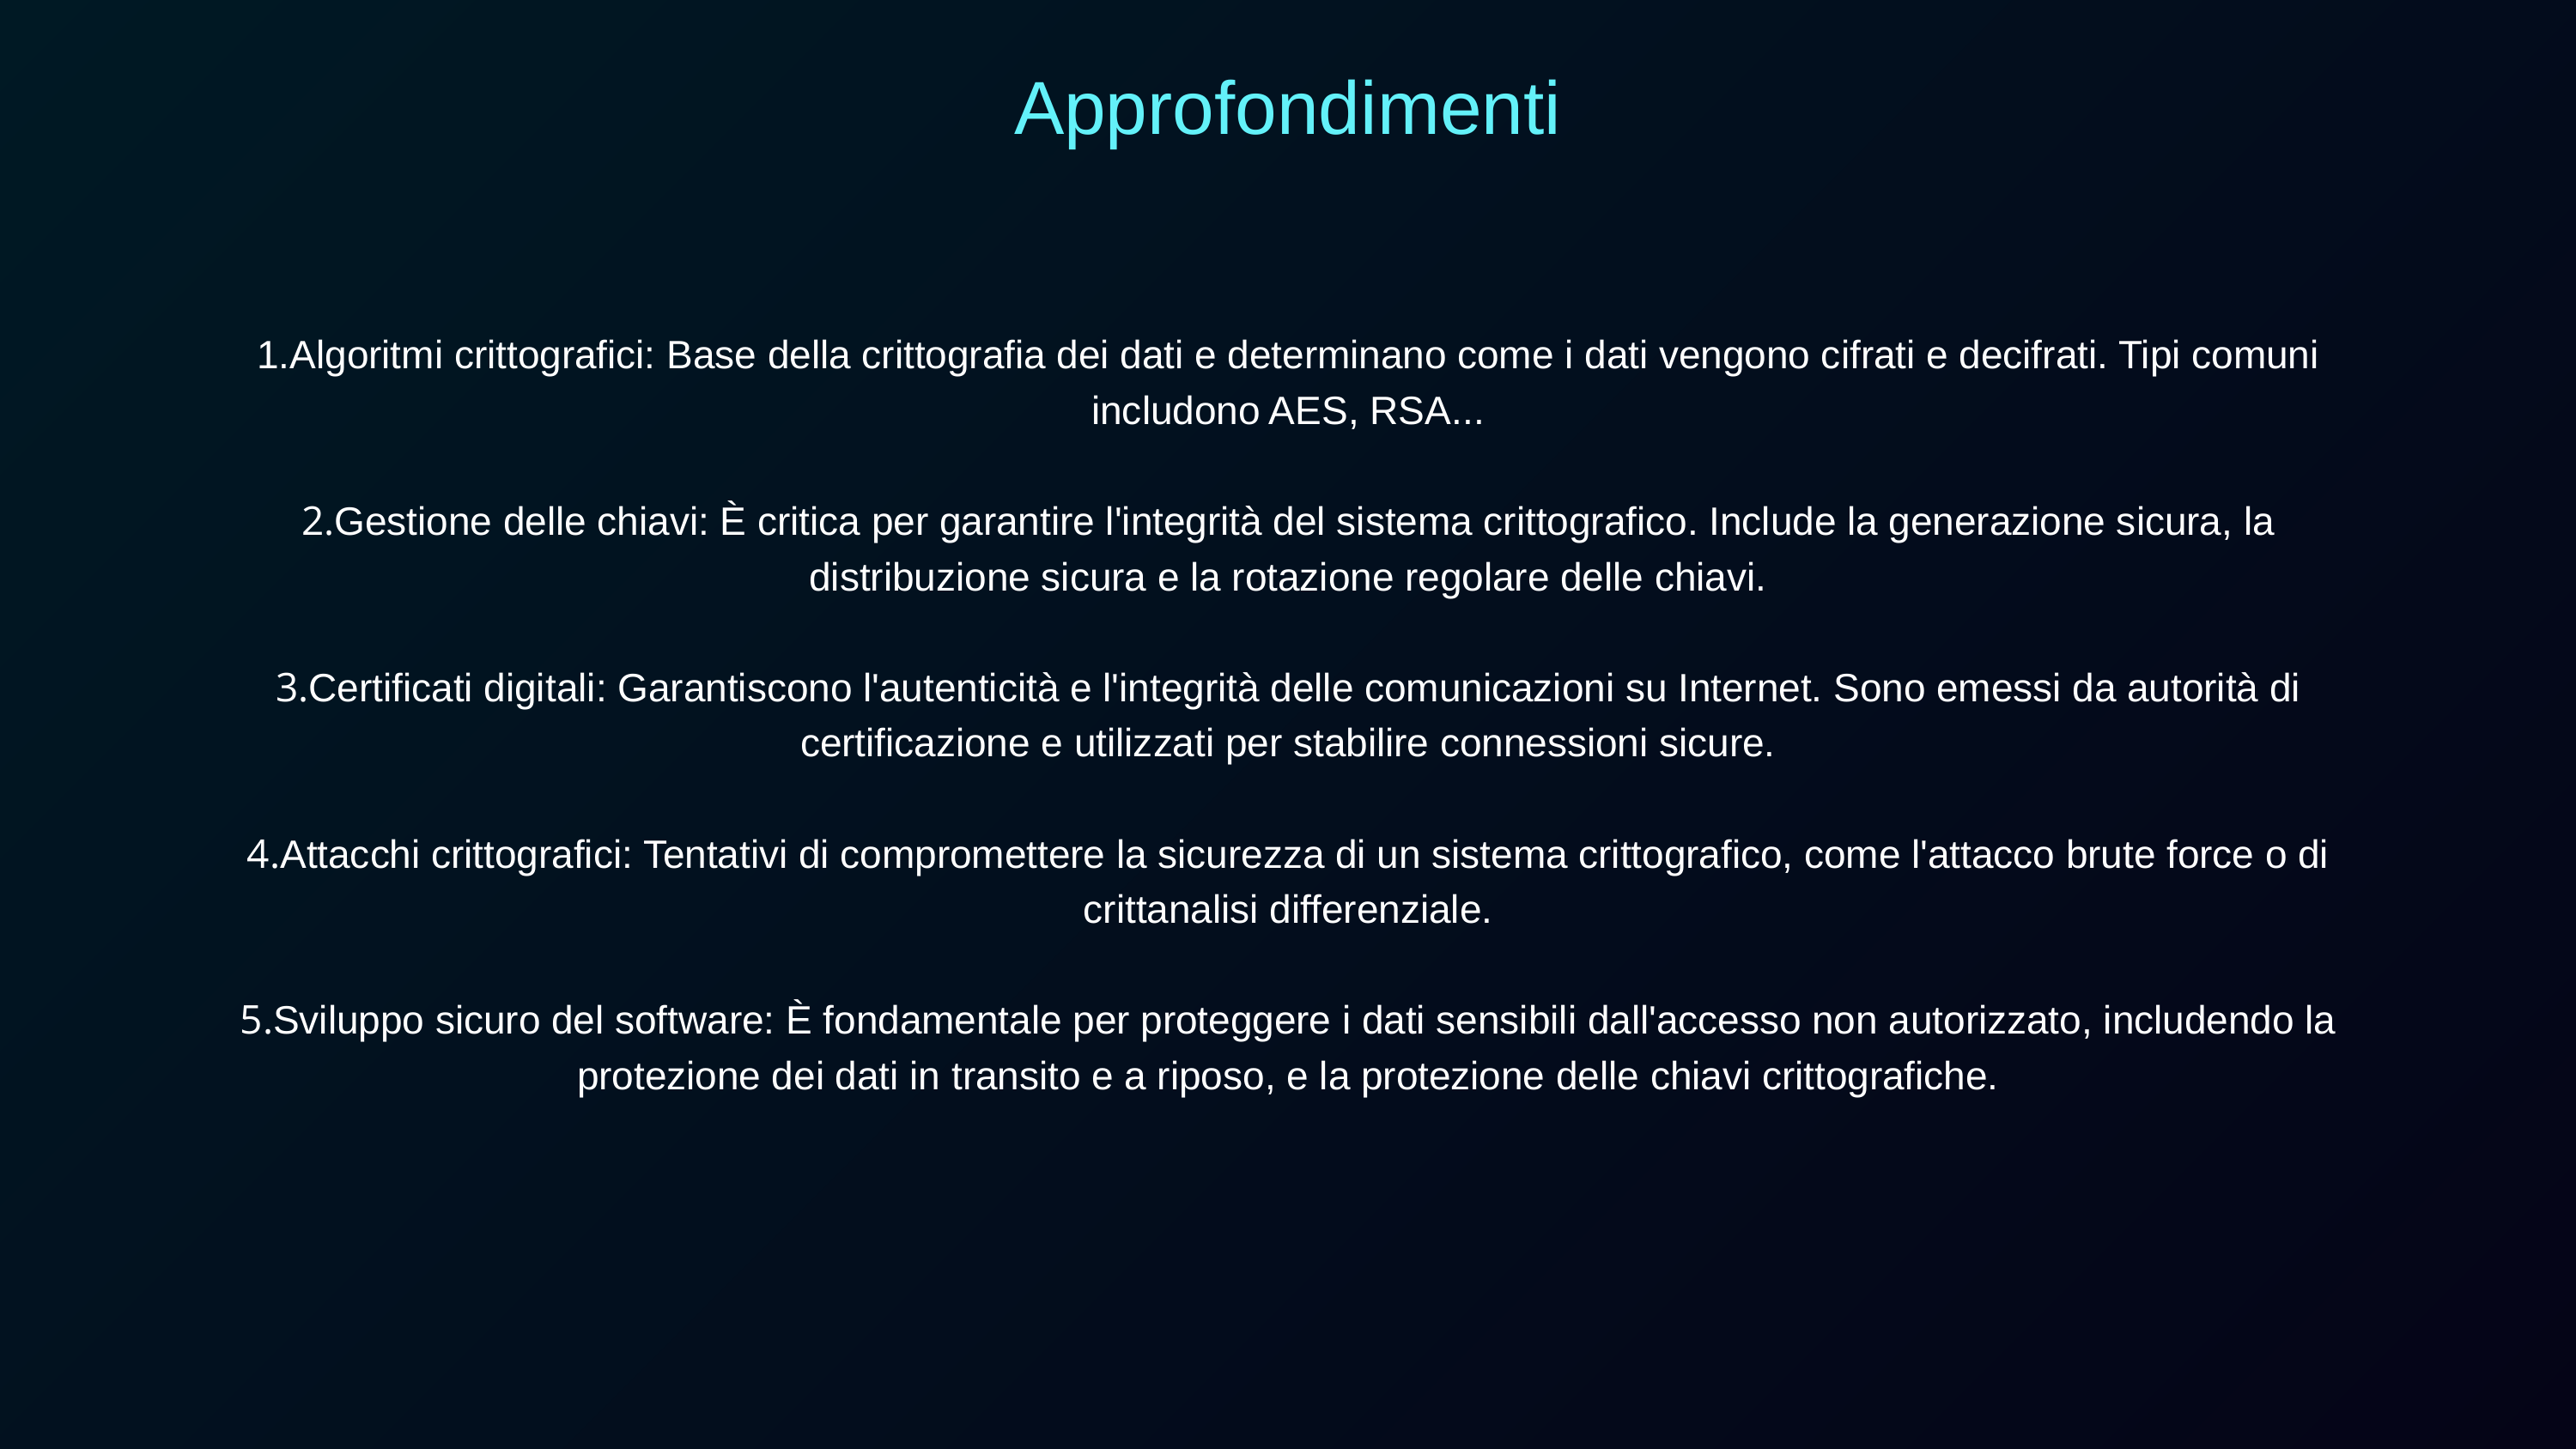

Approfondimenti
1.Algoritmi crittografici: Base della crittografia dei dati e determinano come i dati vengono cifrati e decifrati. Tipi comuni includono AES, RSA...

2.Gestione delle chiavi: È critica per garantire l'integrità del sistema crittografico. Include la generazione sicura, la distribuzione sicura e la rotazione regolare delle chiavi.

3.Certificati digitali: Garantiscono l'autenticità e l'integrità delle comunicazioni su Internet. Sono emessi da autorità di certificazione e utilizzati per stabilire connessioni sicure.

4.Attacchi crittografici: Tentativi di compromettere la sicurezza di un sistema crittografico, come l'attacco brute force o di crittanalisi differenziale.

5.Sviluppo sicuro del software: È fondamentale per proteggere i dati sensibili dall'accesso non autorizzato, includendo la protezione dei dati in transito e a riposo, e la protezione delle chiavi crittografiche.